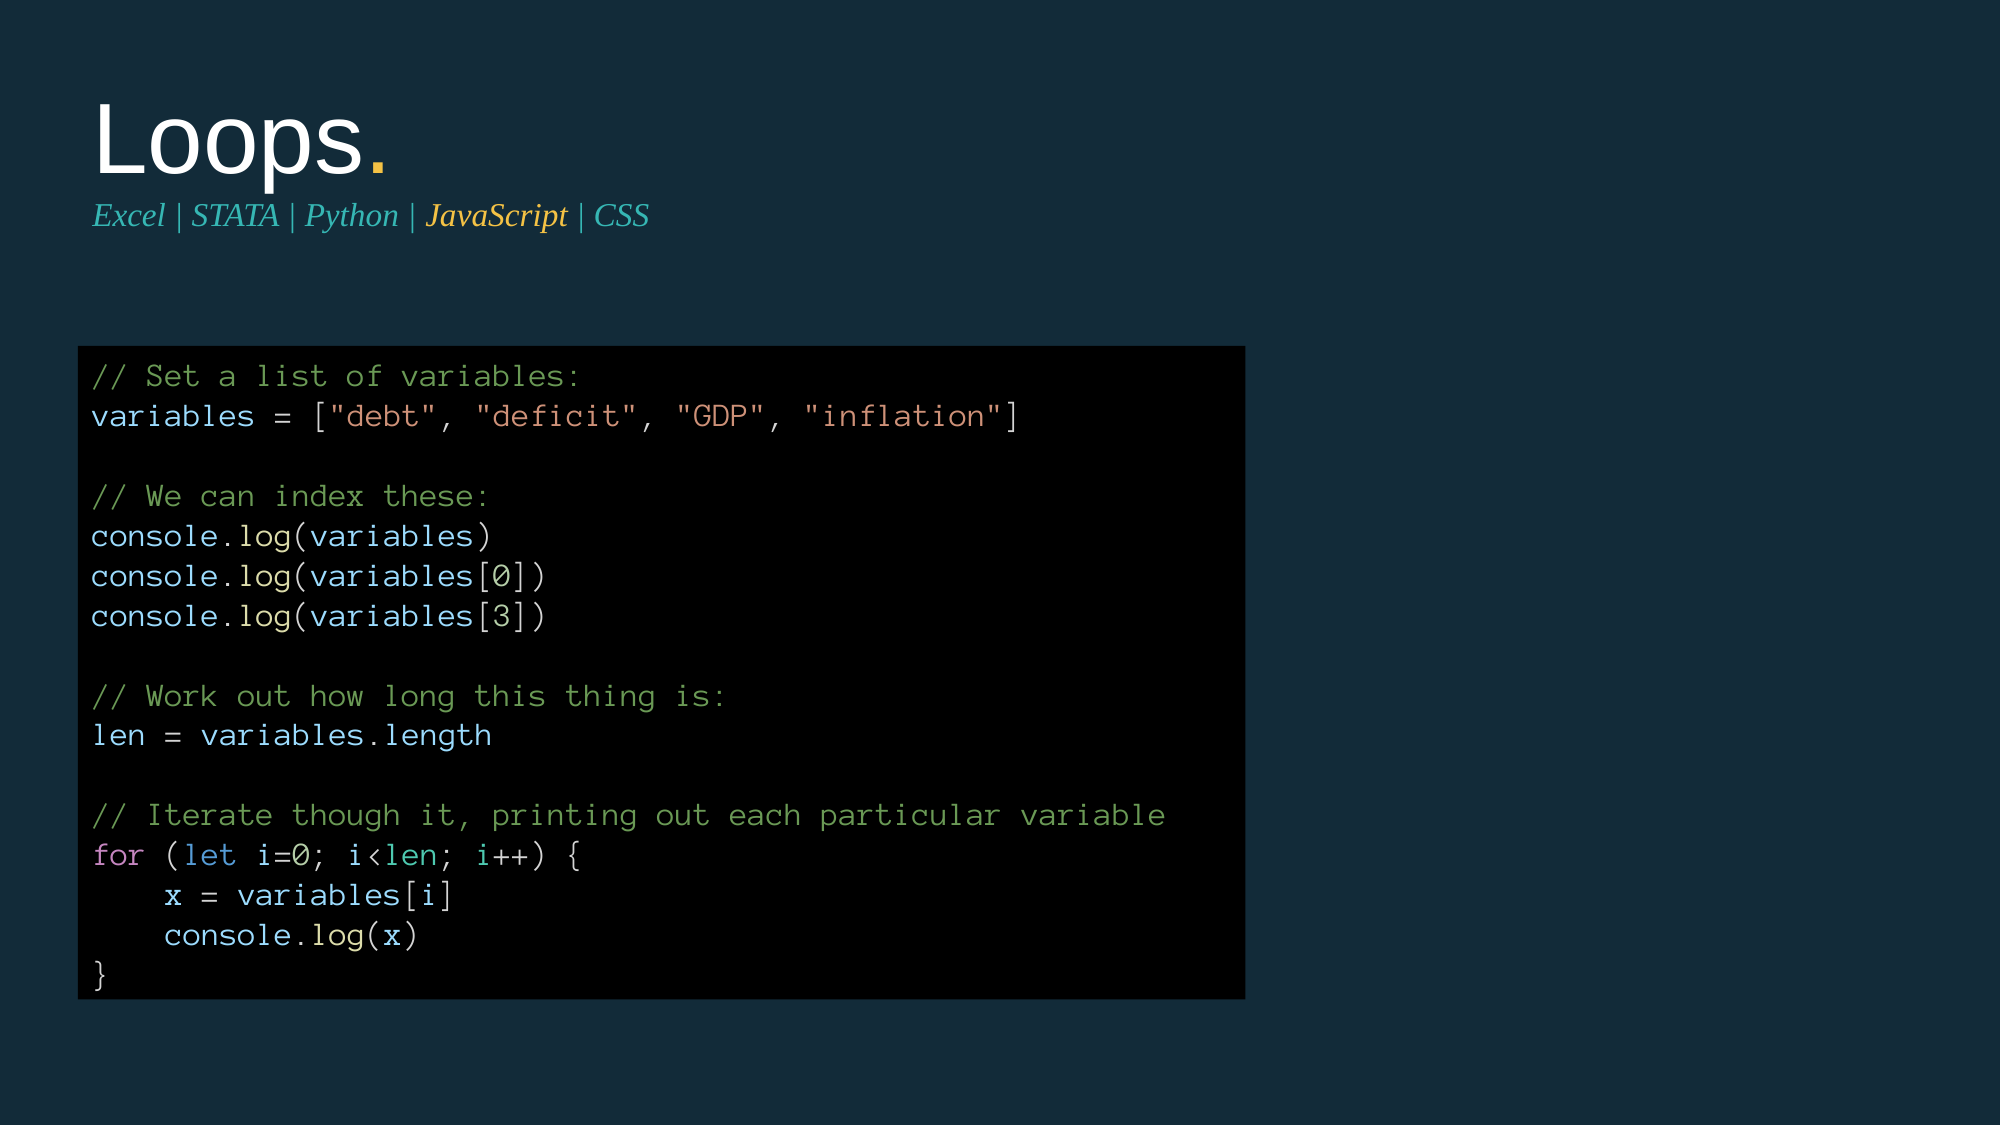

Loops.
Excel | STATA | Python | JavaScript | CSS

// Set a list of variables:
variables = ["debt", "deficit", "GDP", "inflation"]
// We can index these:
console.log(variables)
console.log(variables[0])
console.log(variables[3])
// Work out how long this thing is:
len = variables.length
// Iterate though it, printing out each particular variable
for (let i=0; i<len; i++) {
    x = variables[i]
    console.log(x)
}